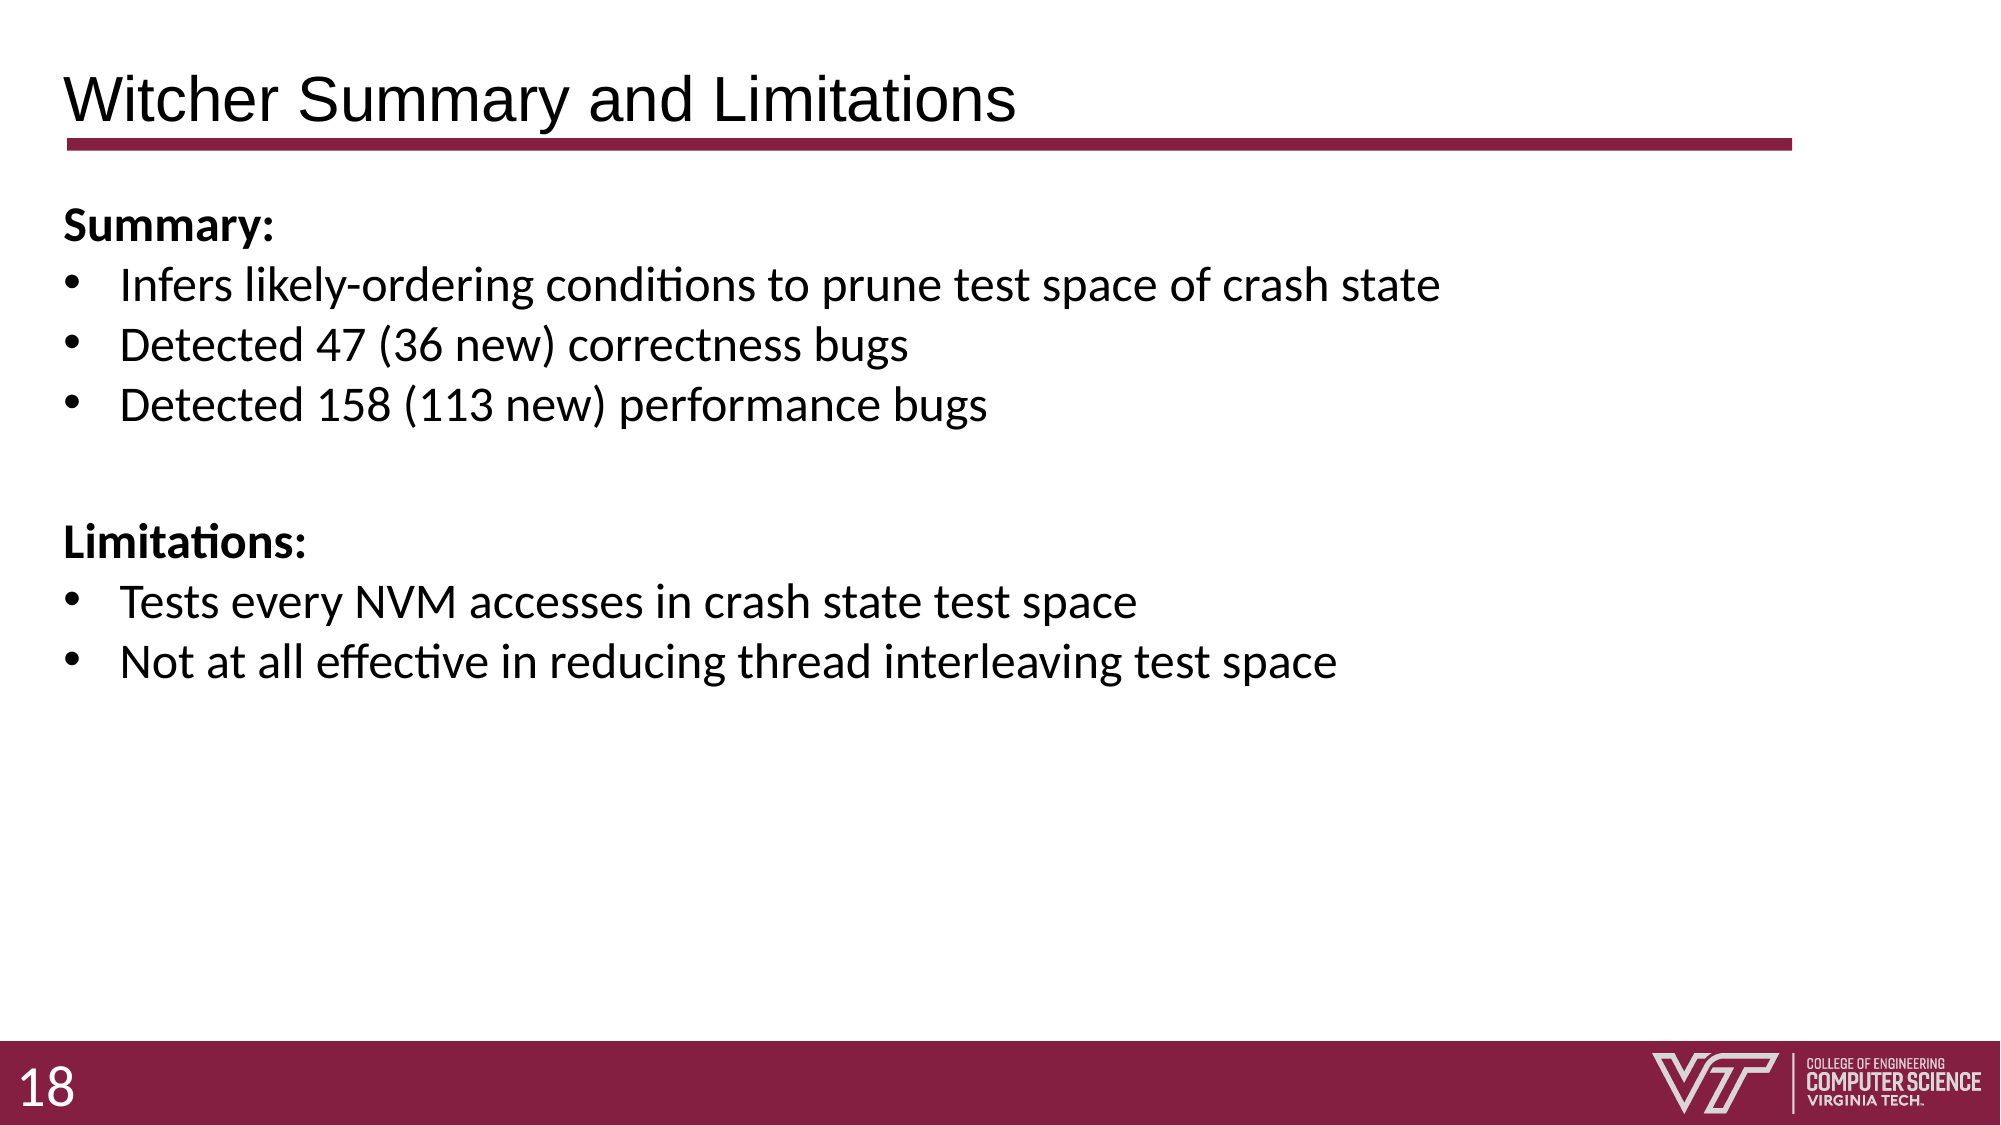

# Witcher Summary and Limitations
Summary:
Infers likely-ordering conditions to prune test space of crash state
Detected 47 (36 new) correctness bugs
Detected 158 (113 new) performance bugs
Limitations:
Tests every NVM accesses in crash state test space
Not at all effective in reducing thread interleaving test space
18